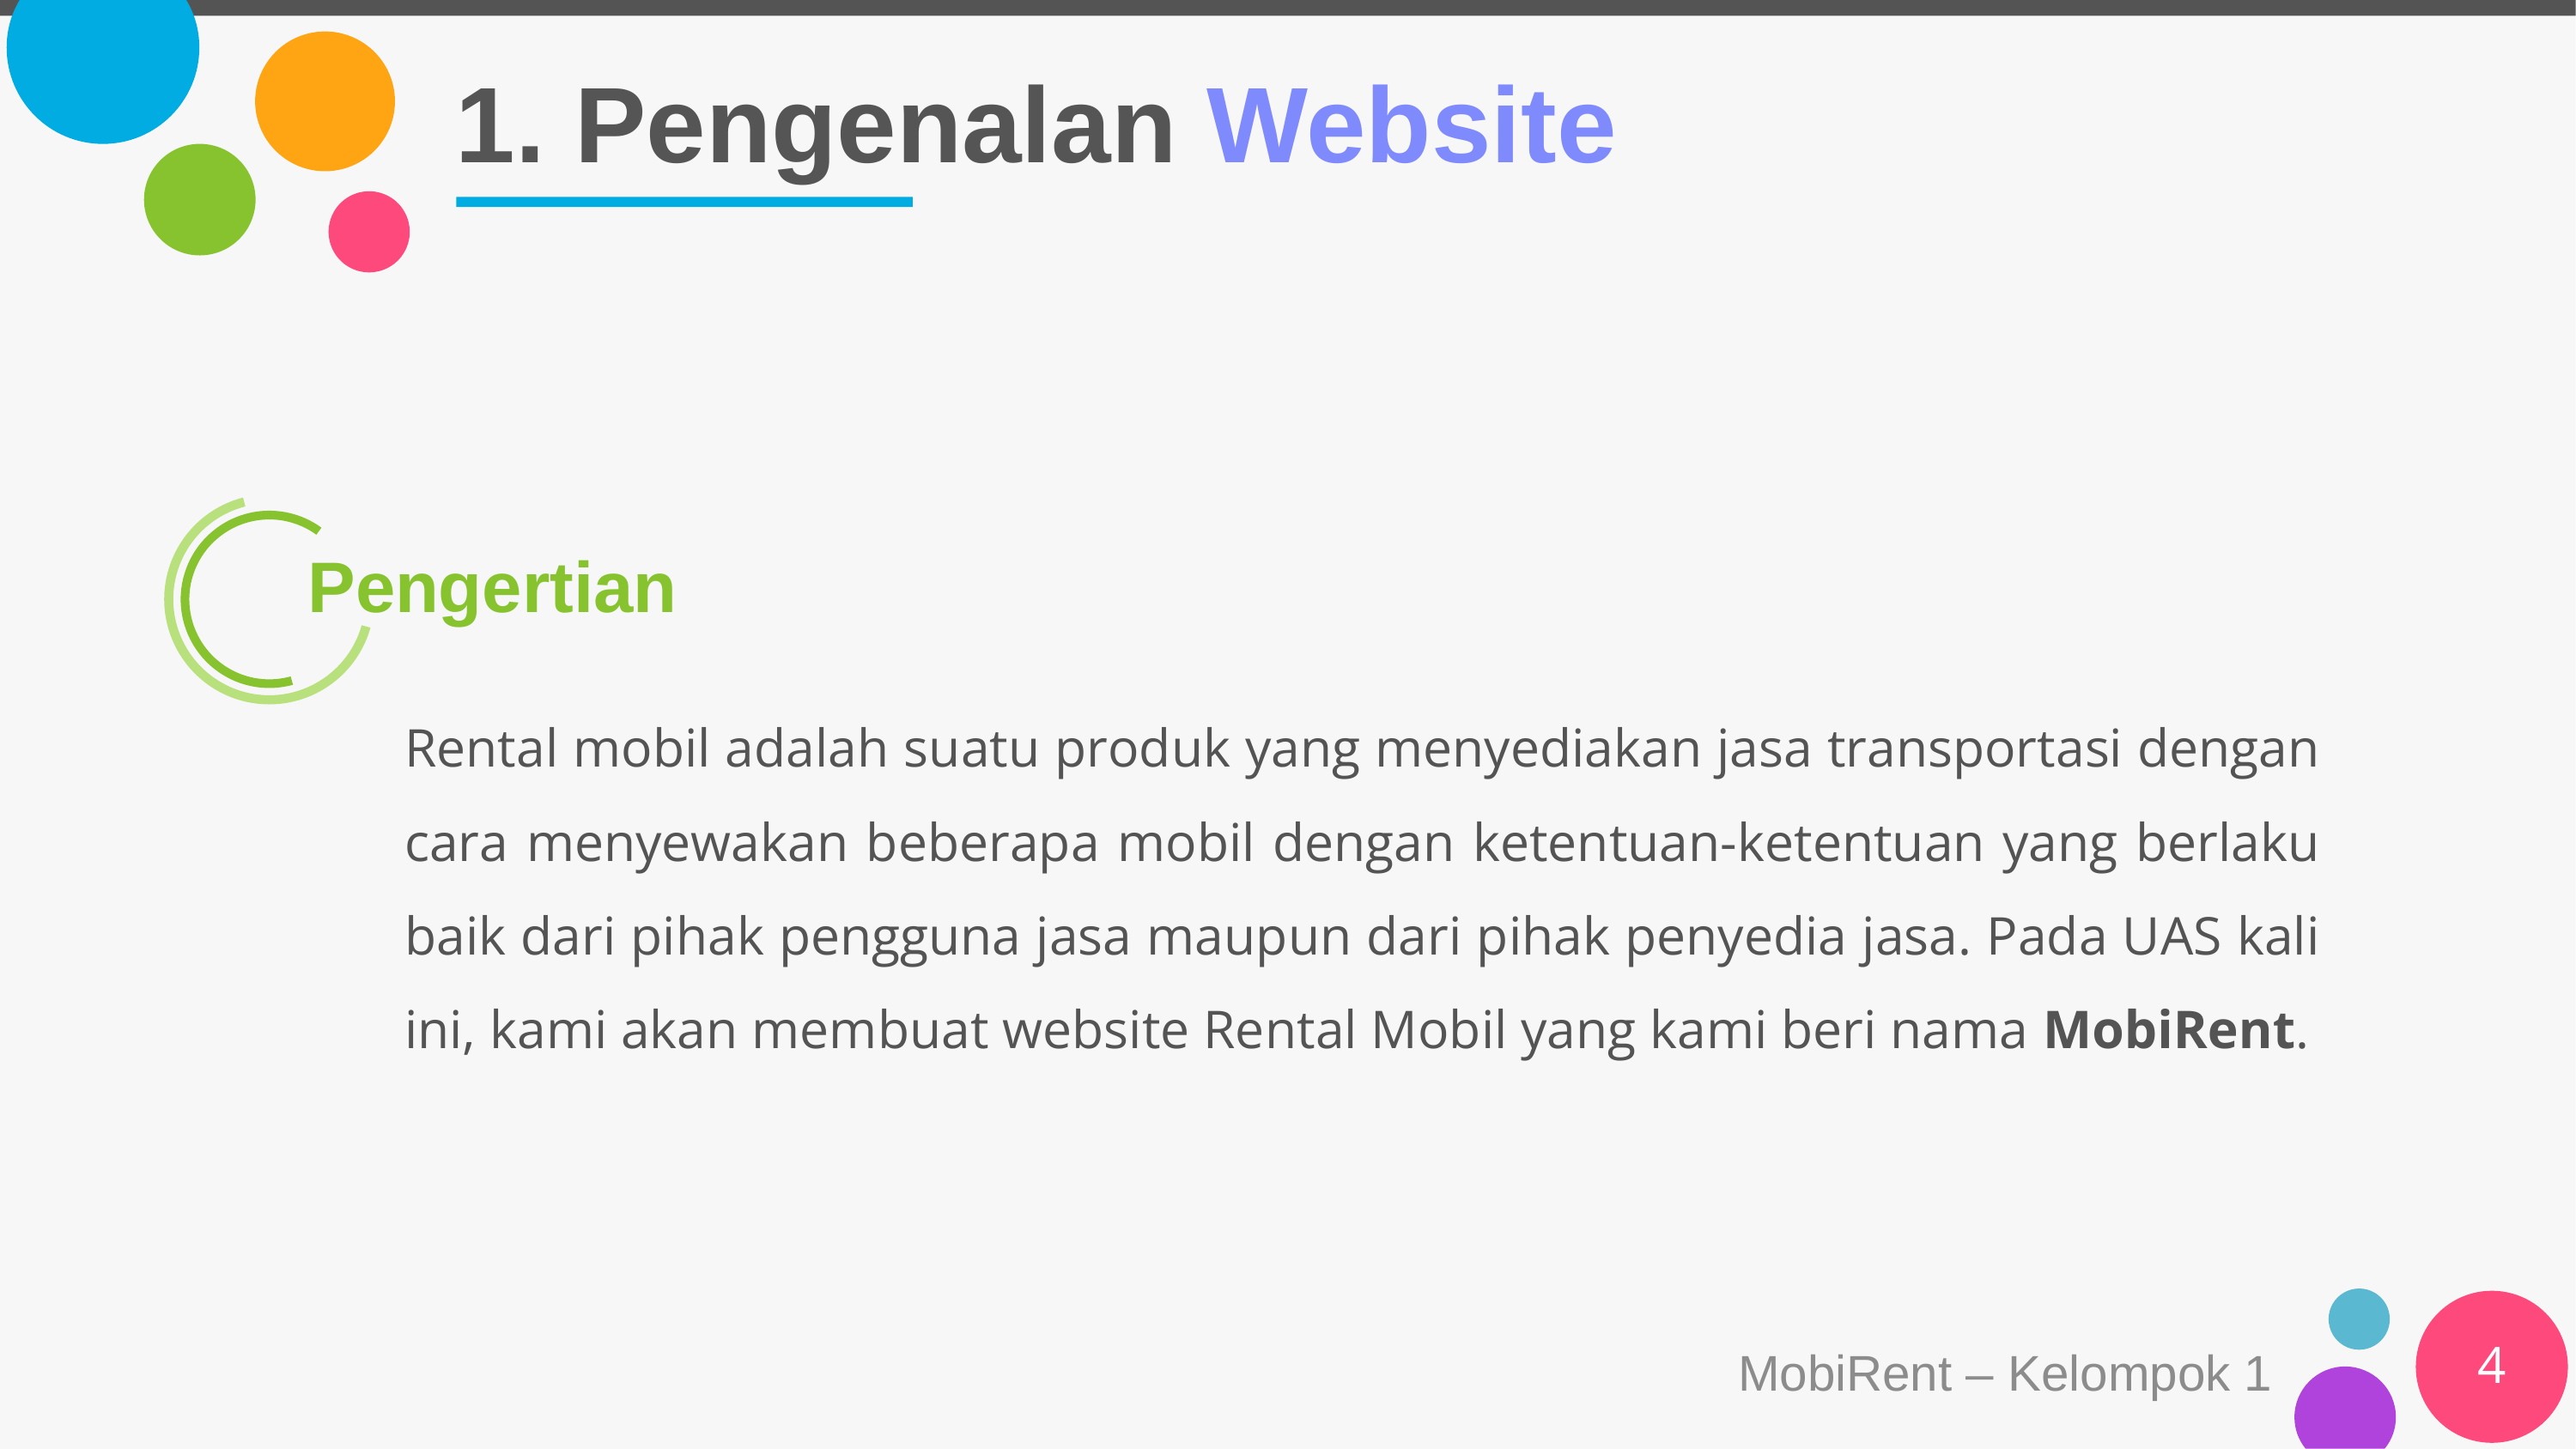

# 1. Pengenalan Website
Pengertian
Rental mobil adalah suatu produk yang menyediakan jasa transportasi dengan cara menyewakan beberapa mobil dengan ketentuan-ketentuan yang berlaku baik dari pihak pengguna jasa maupun dari pihak penyedia jasa. Pada UAS kali ini, kami akan membuat website Rental Mobil yang kami beri nama MobiRent.
4
MobiRent – Kelompok 1